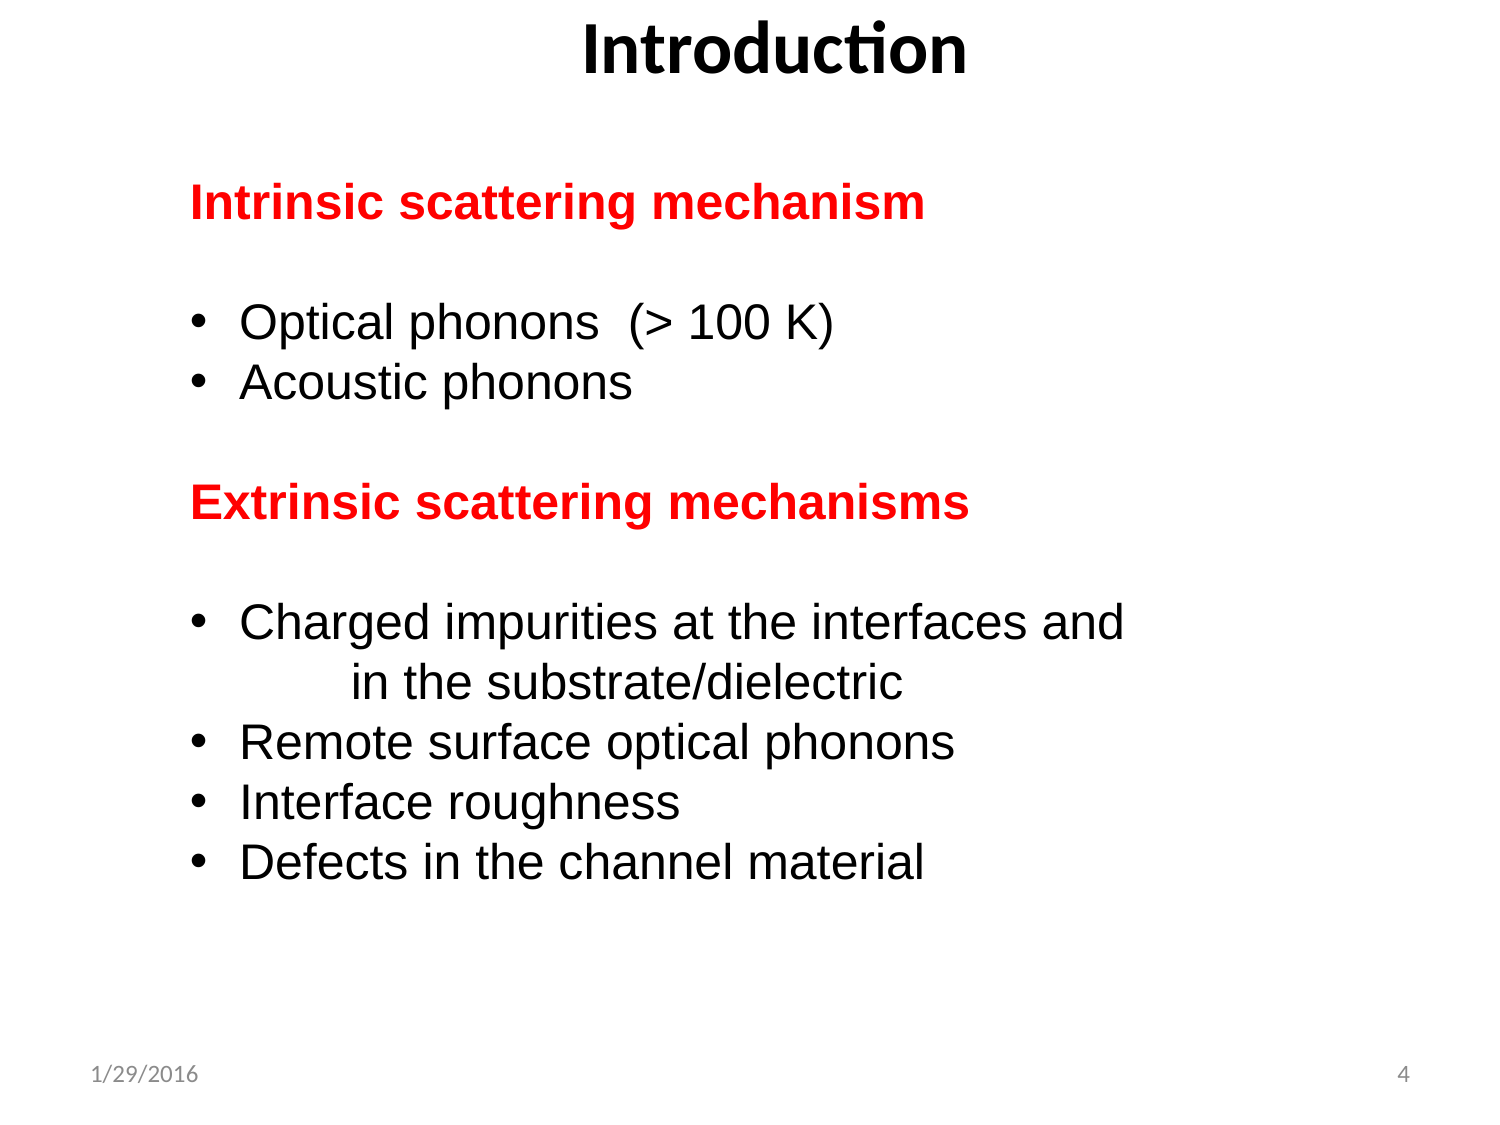

Introduction
Intrinsic scattering mechanism

 Optical phonons  (> 100 K)
 Acoustic phonons

Extrinsic scattering mechanisms

 Charged impurities at the interfaces and            in the substrate/dielectric
 Remote surface optical phonons
 Interface roughness
 Defects in the channel material

1/29/2016
4